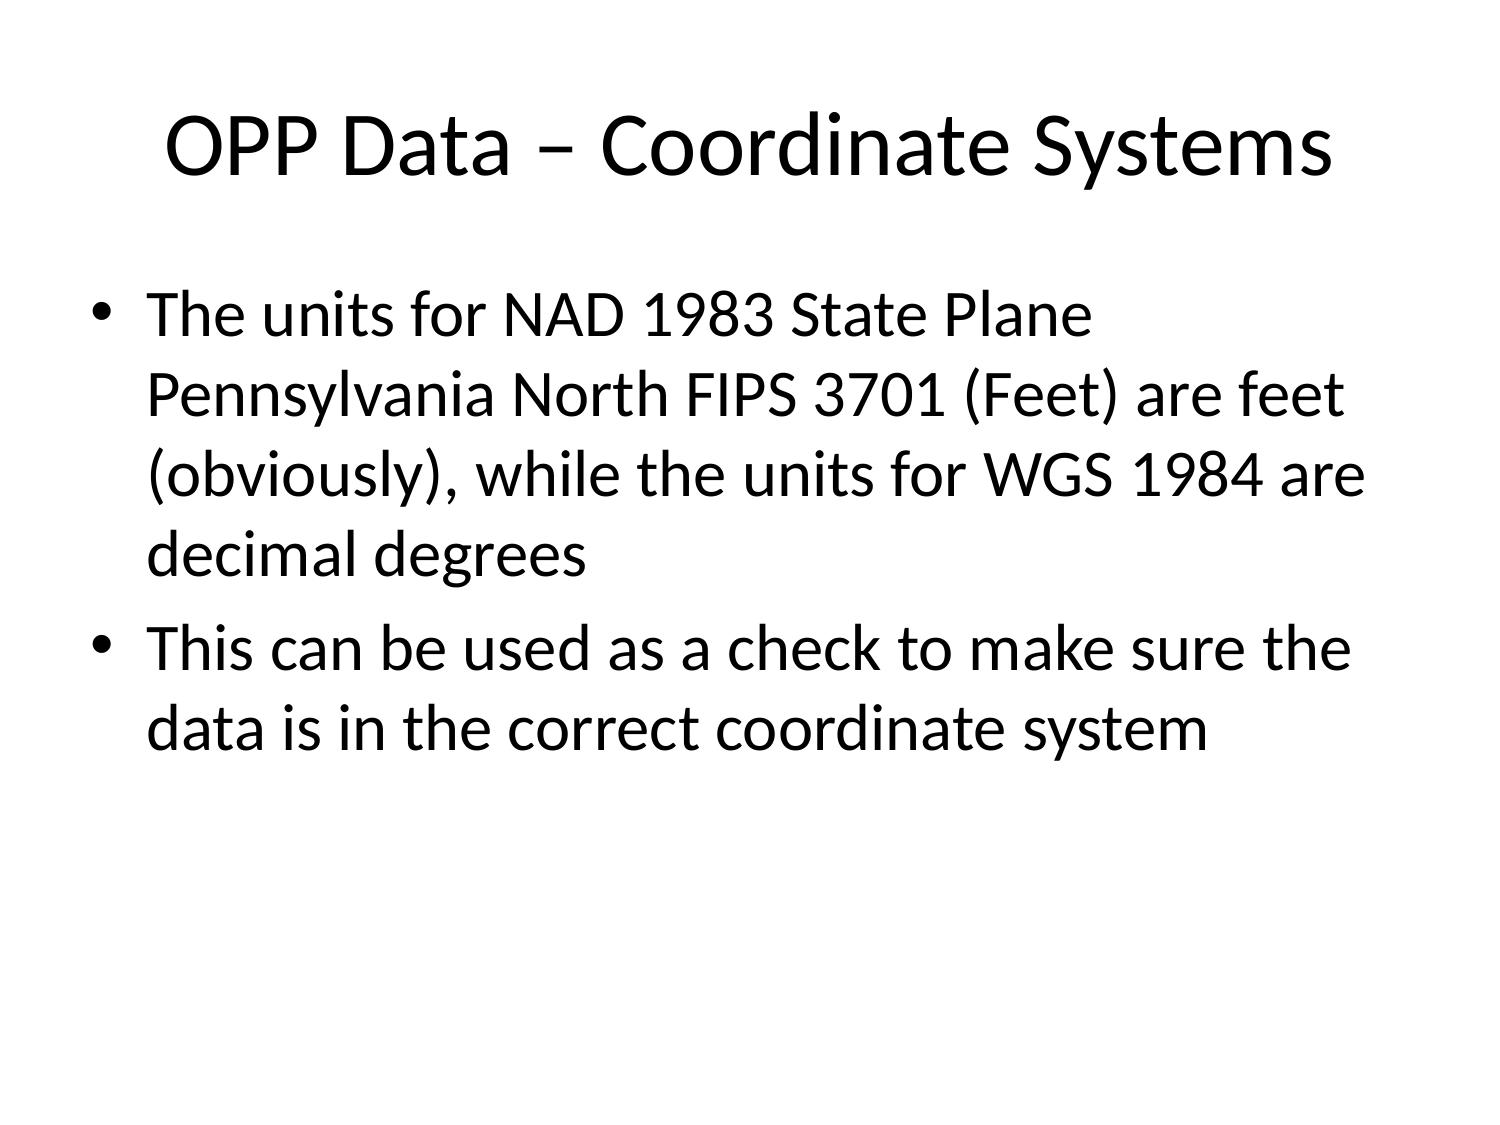

# OPP Data – Coordinate Systems
The units for NAD 1983 State Plane Pennsylvania North FIPS 3701 (Feet) are feet (obviously), while the units for WGS 1984 are decimal degrees
This can be used as a check to make sure the data is in the correct coordinate system